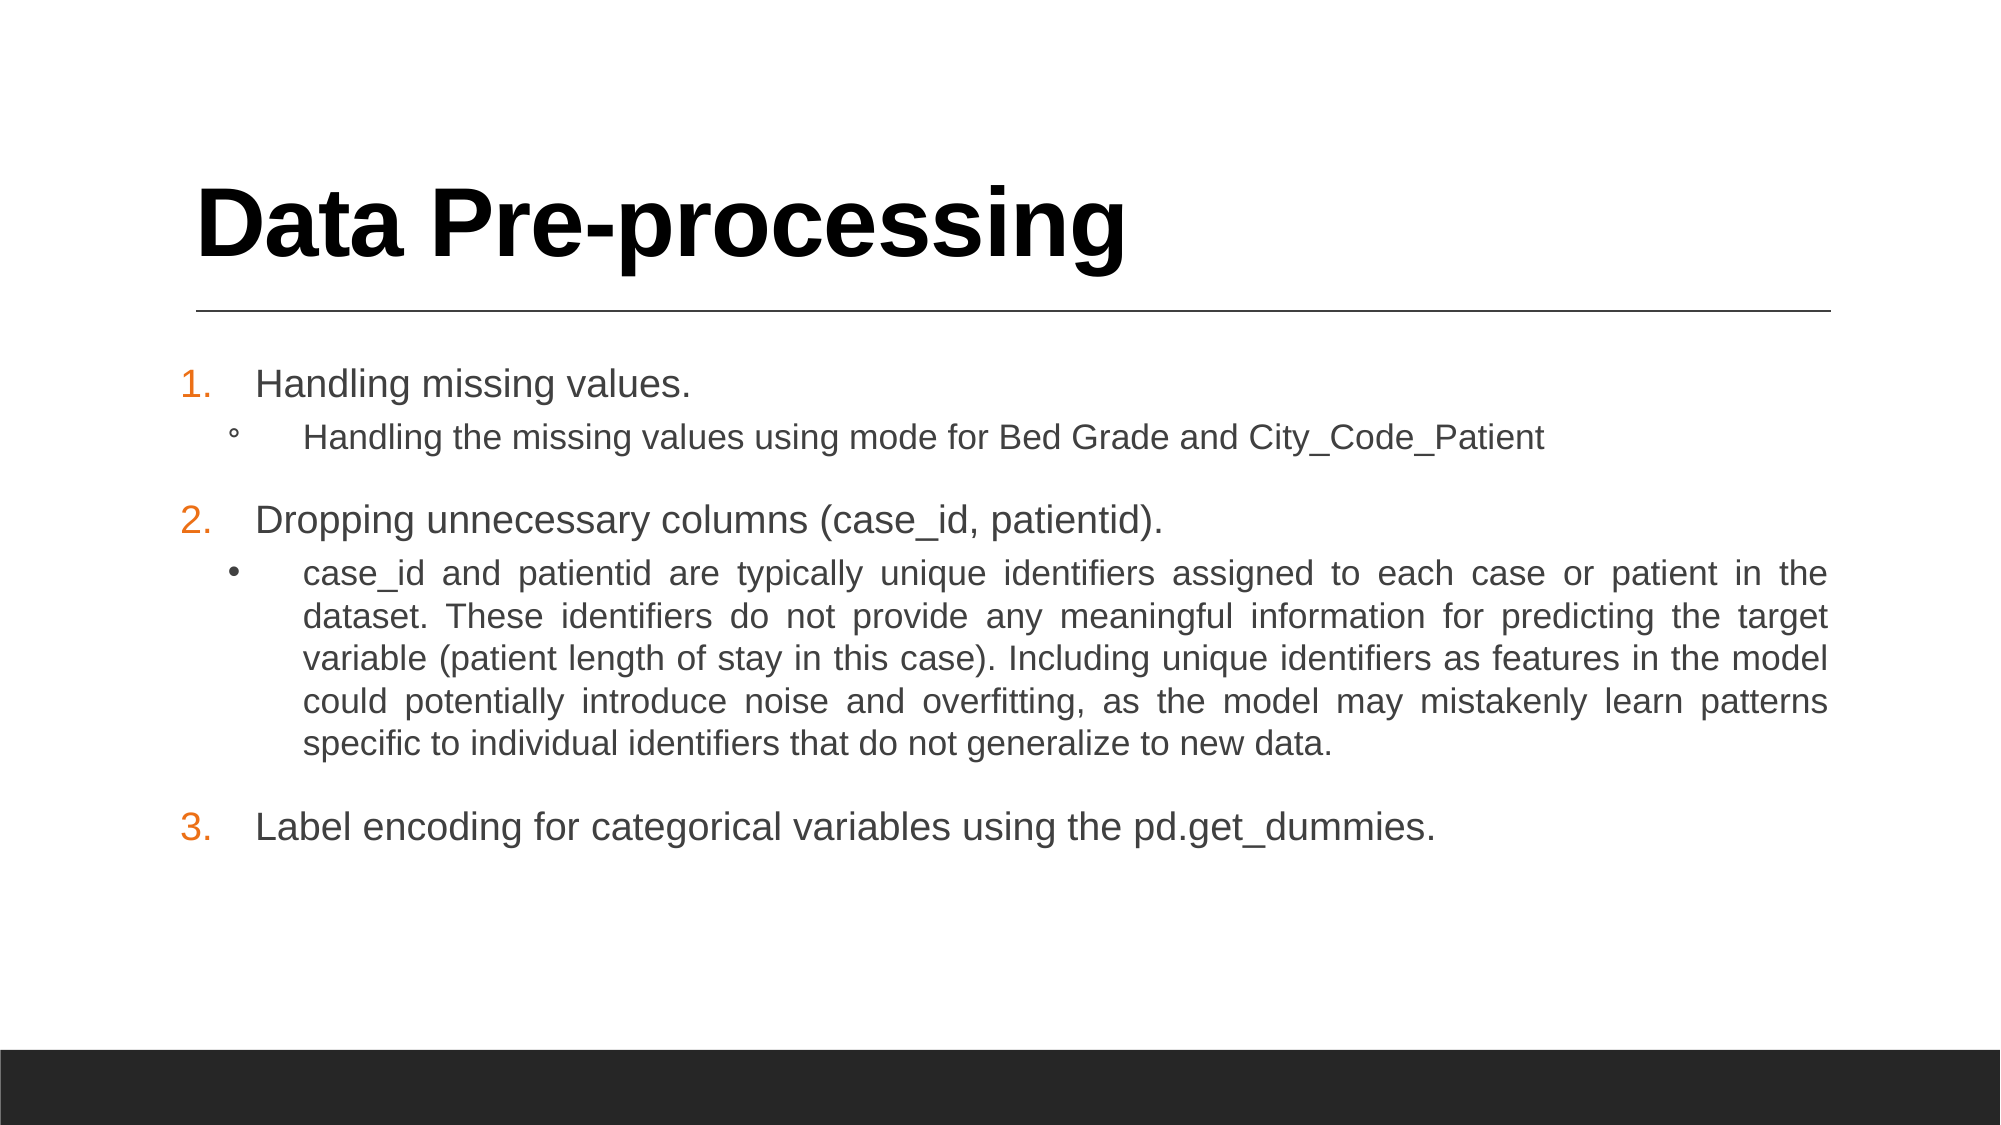

# Data Pre-processing
Handling missing values.
Handling the missing values using mode for Bed Grade and City_Code_Patient
Dropping unnecessary columns (case_id, patientid).
case_id and patientid are typically unique identifiers assigned to each case or patient in the dataset. These identifiers do not provide any meaningful information for predicting the target variable (patient length of stay in this case). Including unique identifiers as features in the model could potentially introduce noise and overfitting, as the model may mistakenly learn patterns specific to individual identifiers that do not generalize to new data.
Label encoding for categorical variables using the pd.get_dummies.